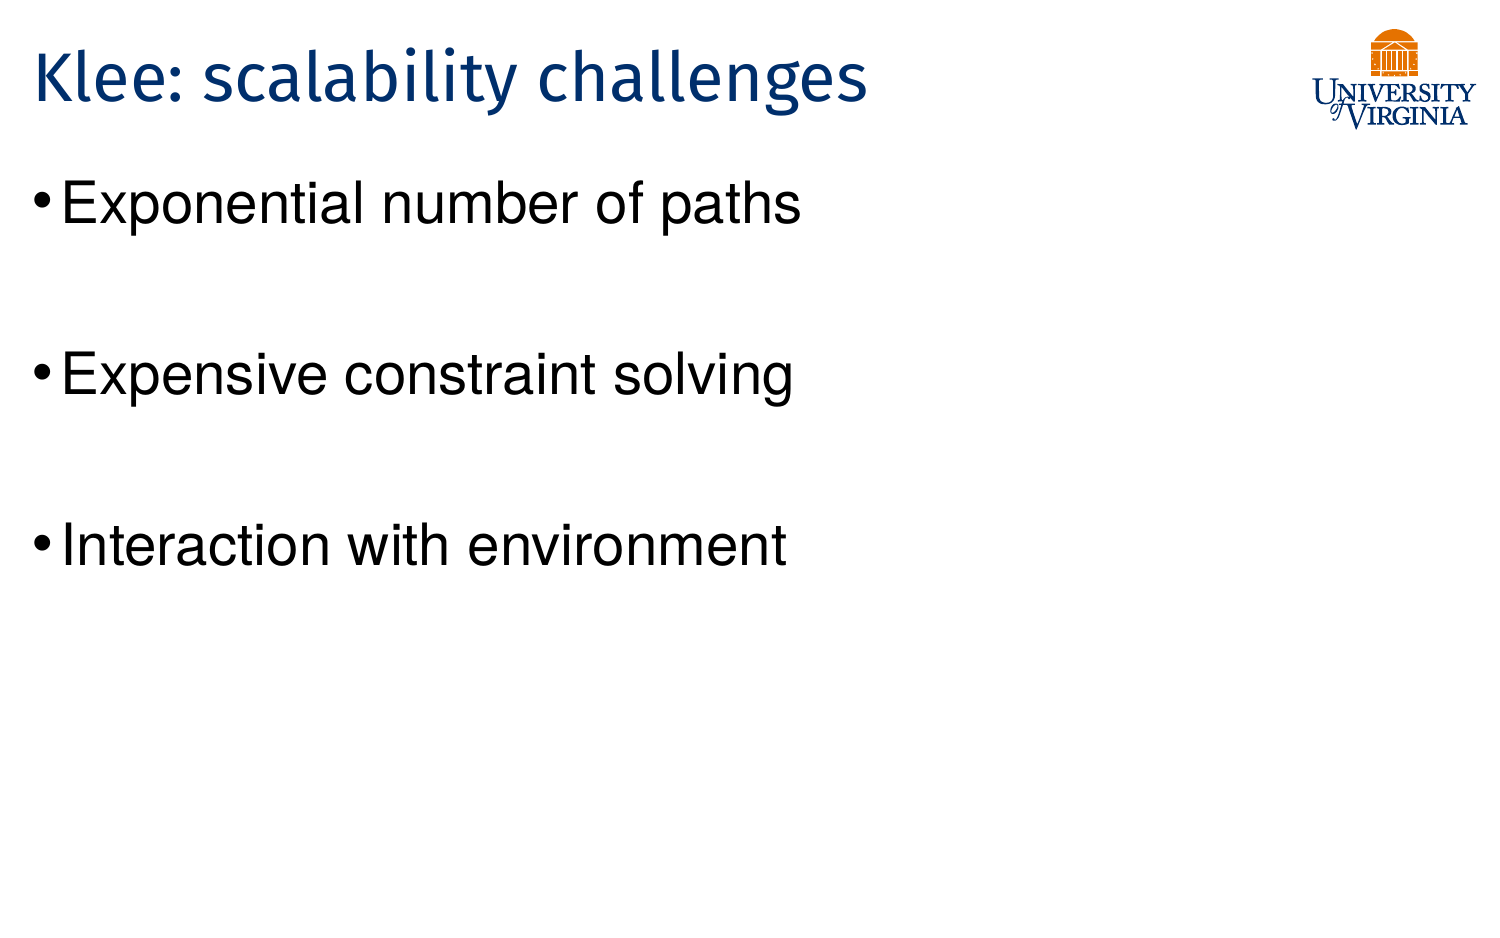

# Klee: scalability challenges
Exponential number of paths

Expensive constraint solving

Interaction with environment